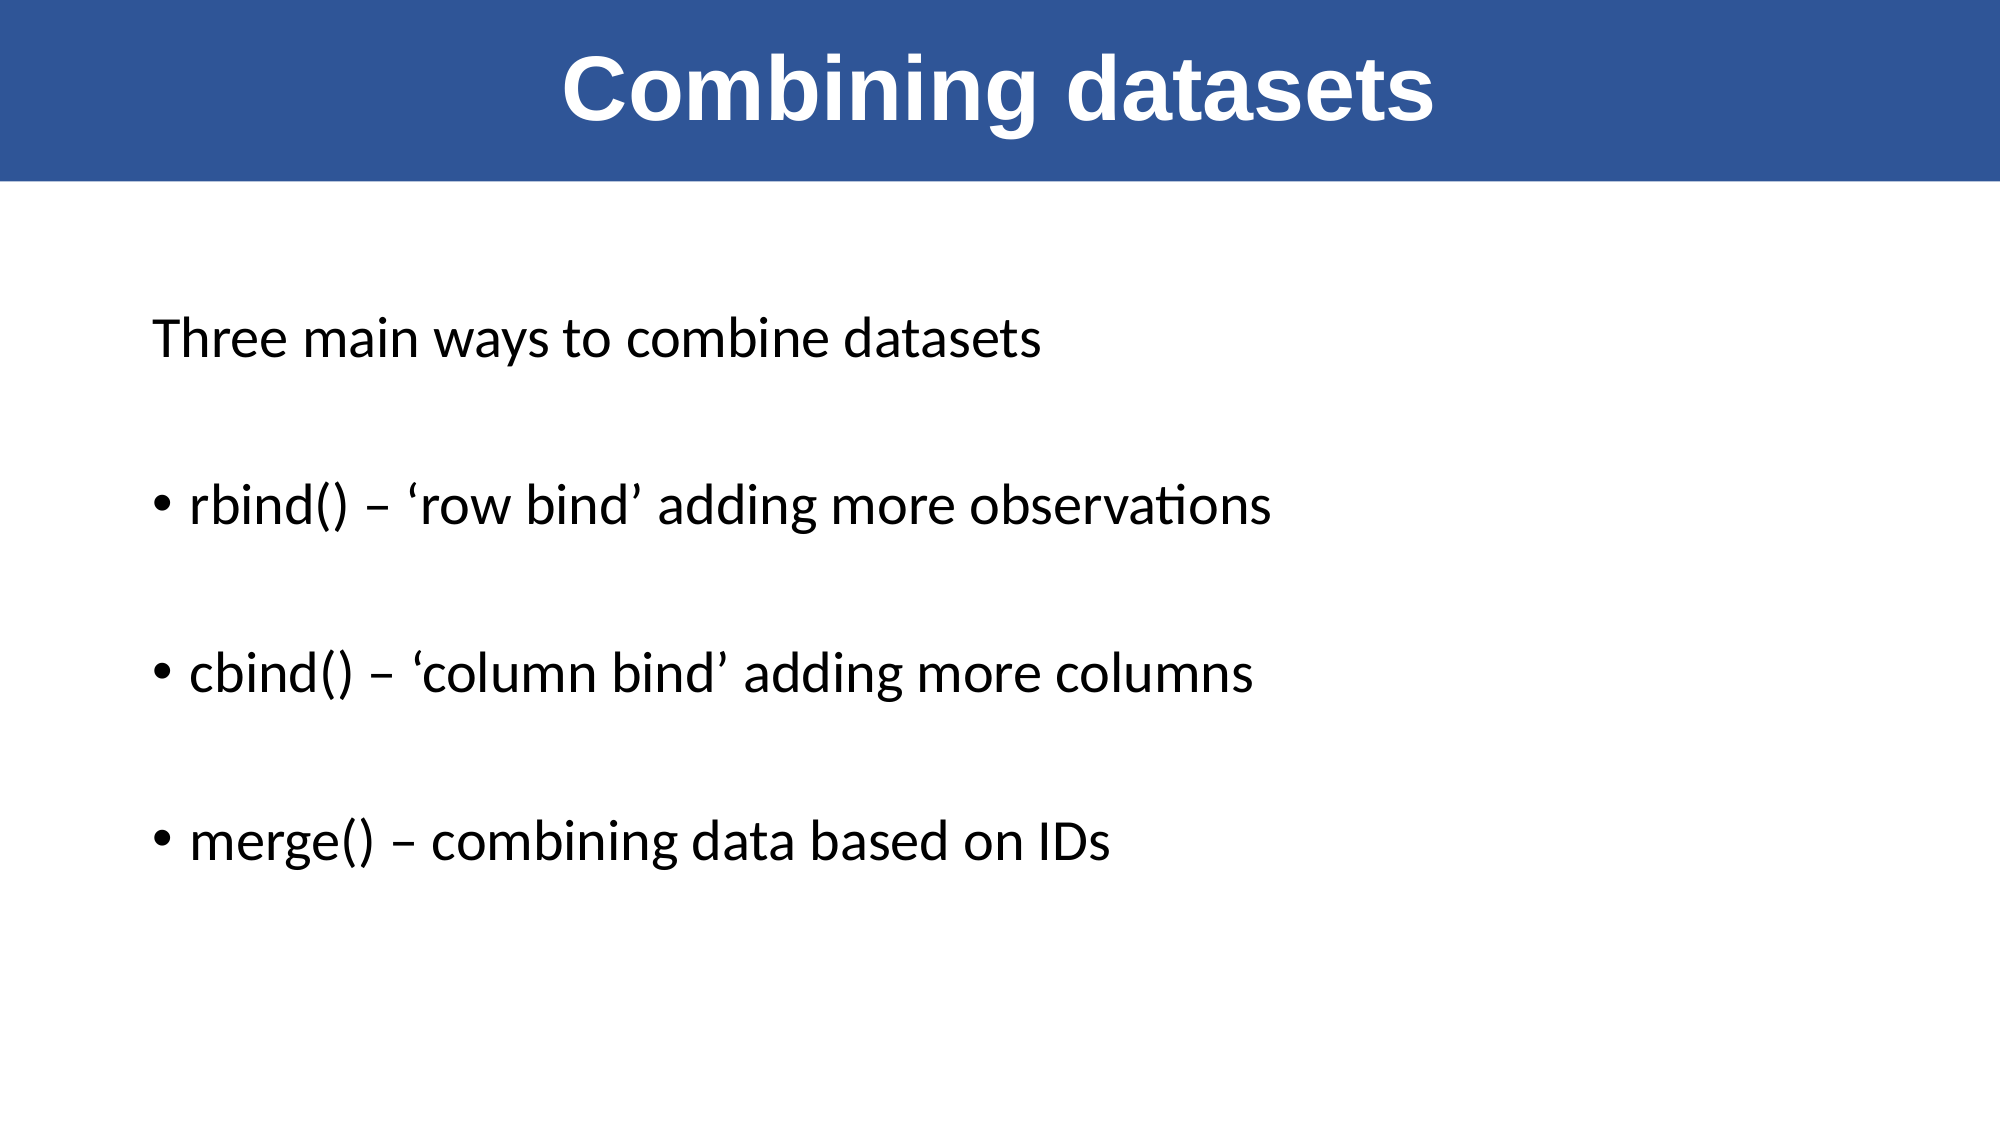

# Combining datasets
Three main ways to combine datasets

rbind() – ‘row bind’ adding more observations

cbind() – ‘column bind’ adding more columns

merge() – combining data based on IDs